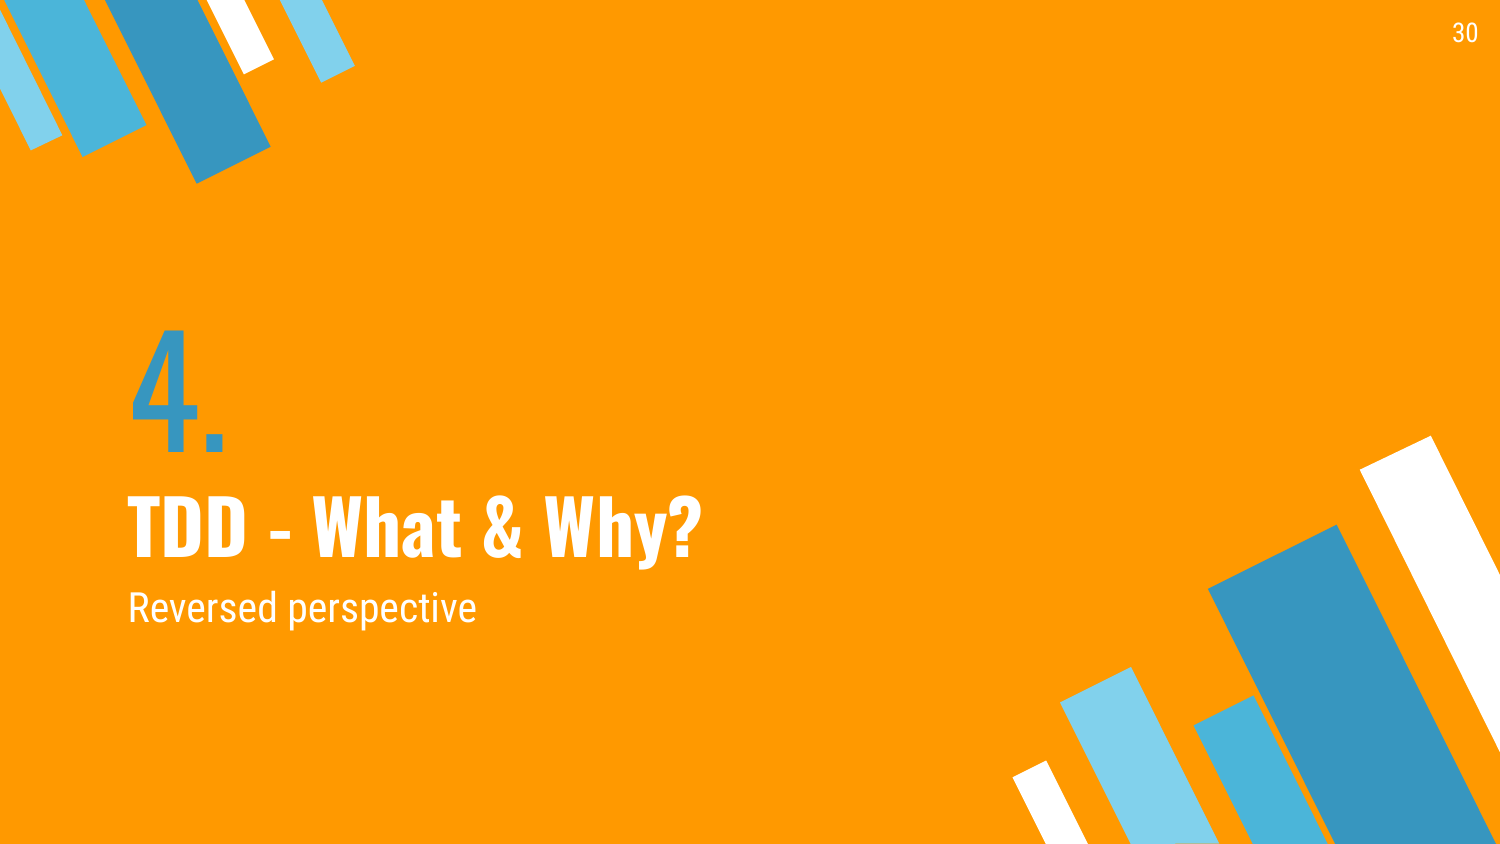

30
# 4.
TDD - What & Why?
Reversed perspective